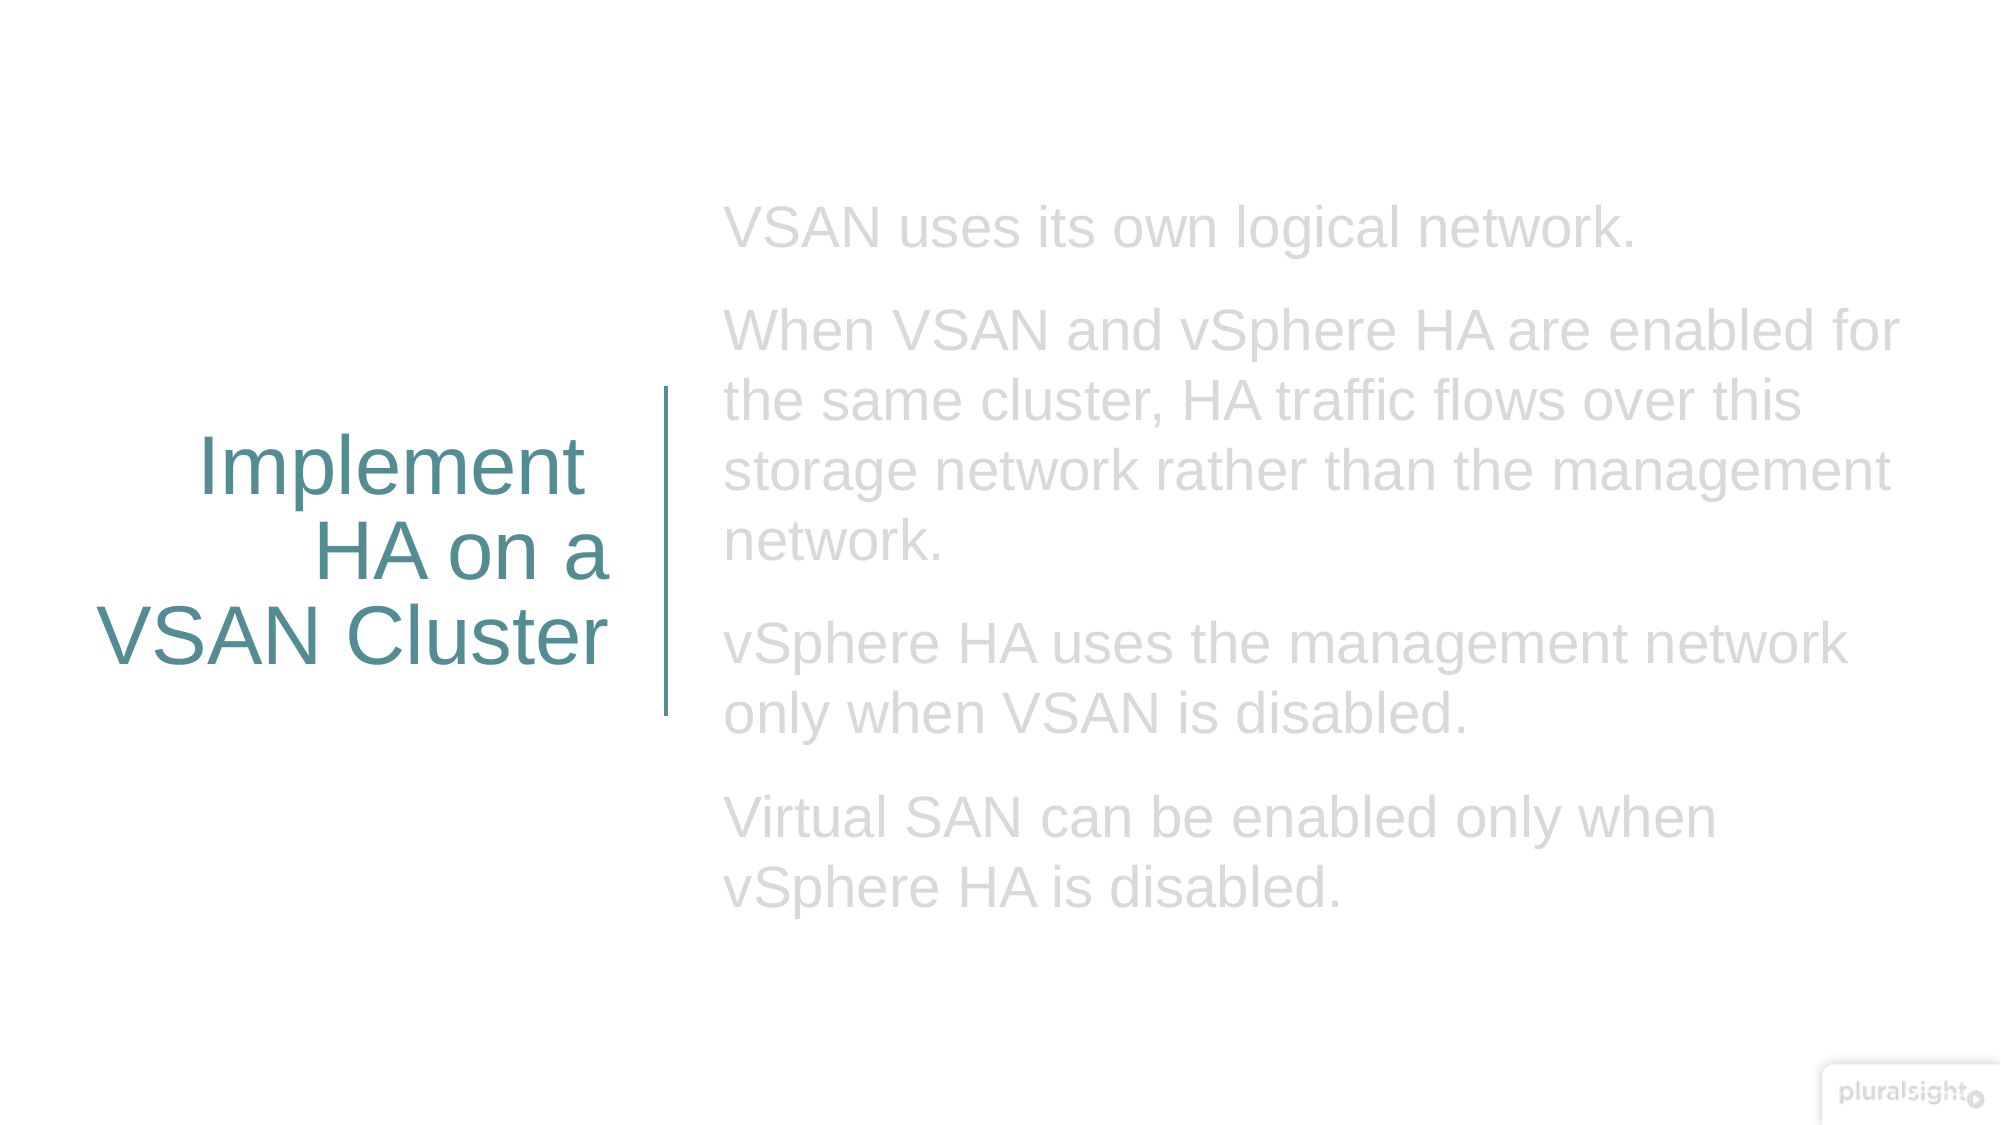

VSAN uses its own logical network.
When VSAN and vSphere HA are enabled for the same cluster, HA traffic flows over this storage network rather than the management network.
vSphere HA uses the management network only when VSAN is disabled.
Virtual SAN can be enabled only when vSphere HA is disabled.
# Implement HA on a VSAN Cluster